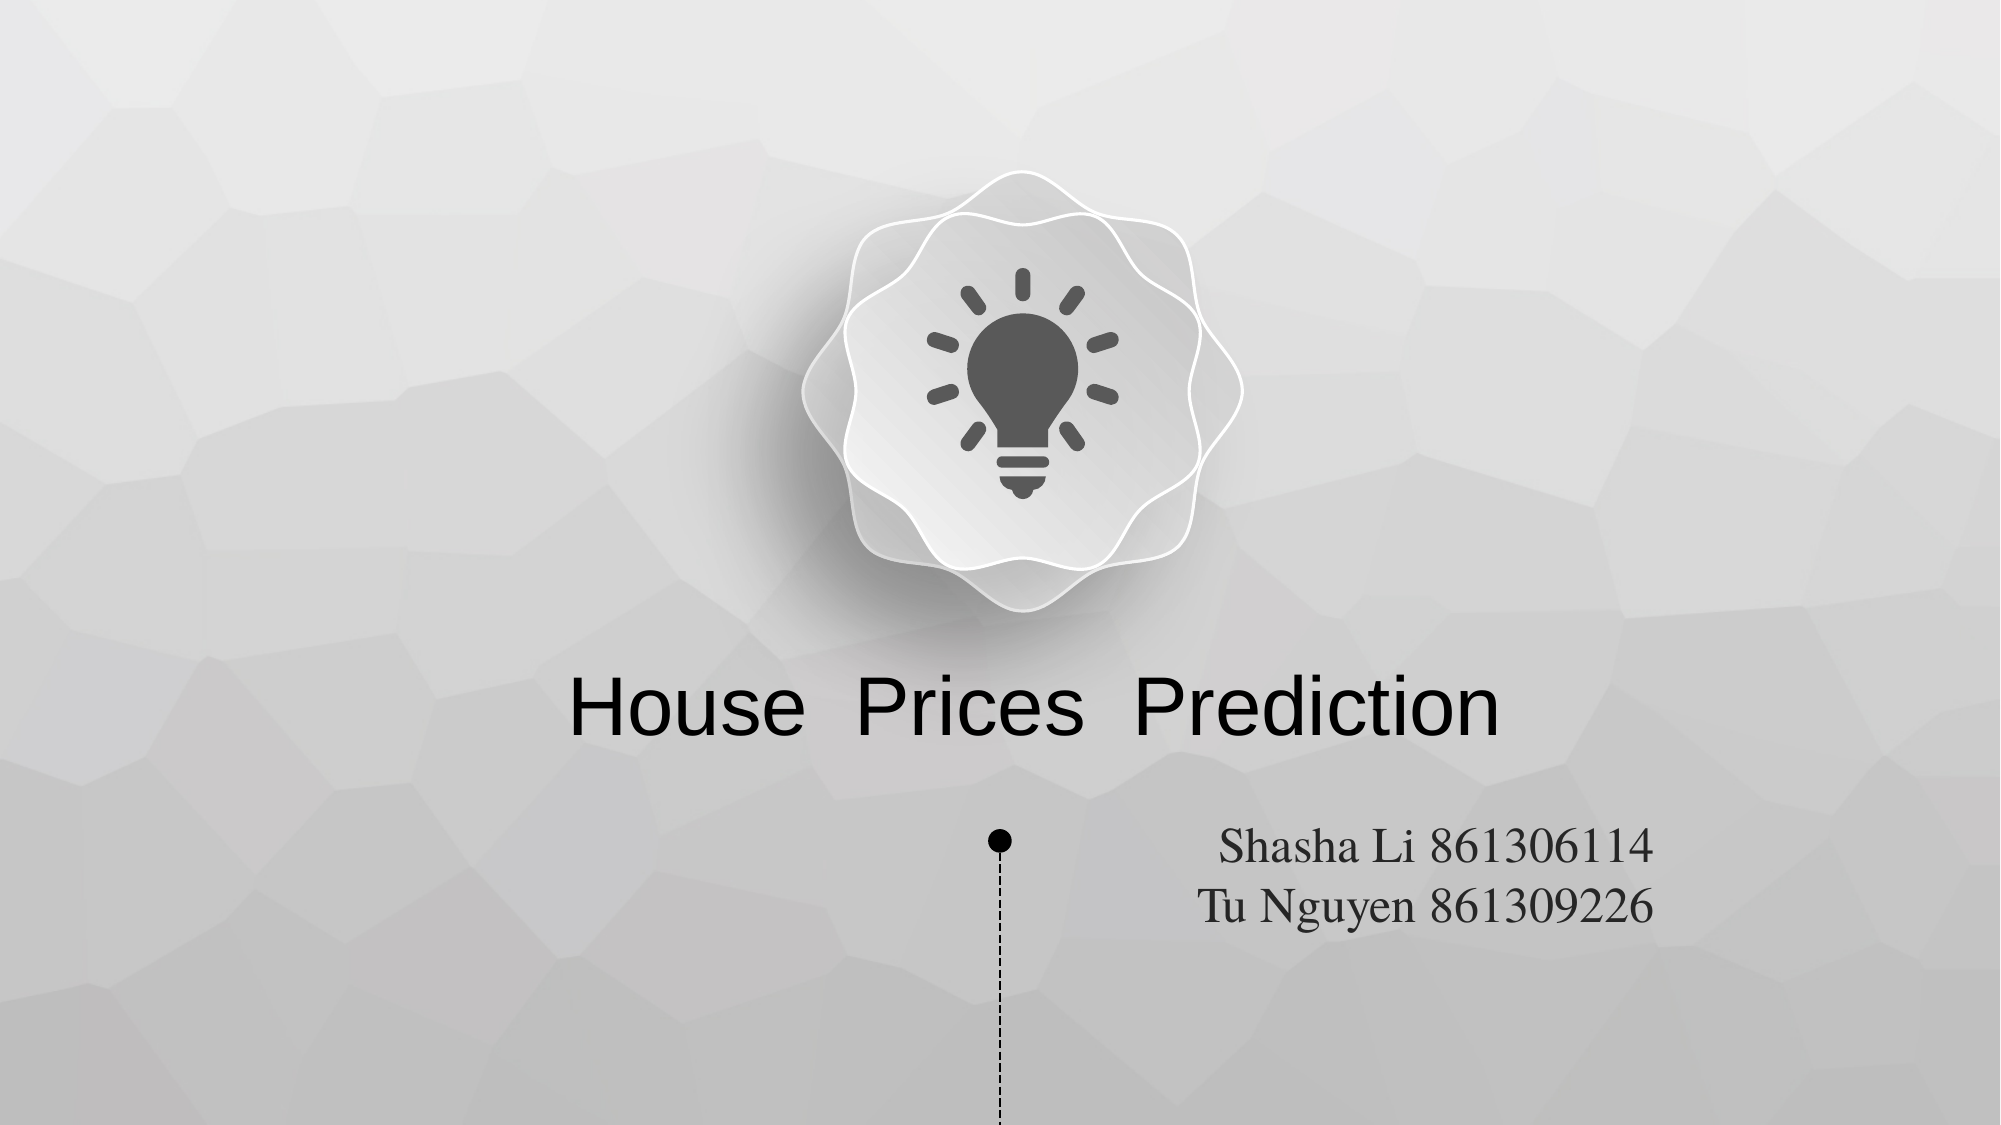

House  Prices  Prediction

Shasha Li 861306114
Tu Nguyen 861309226